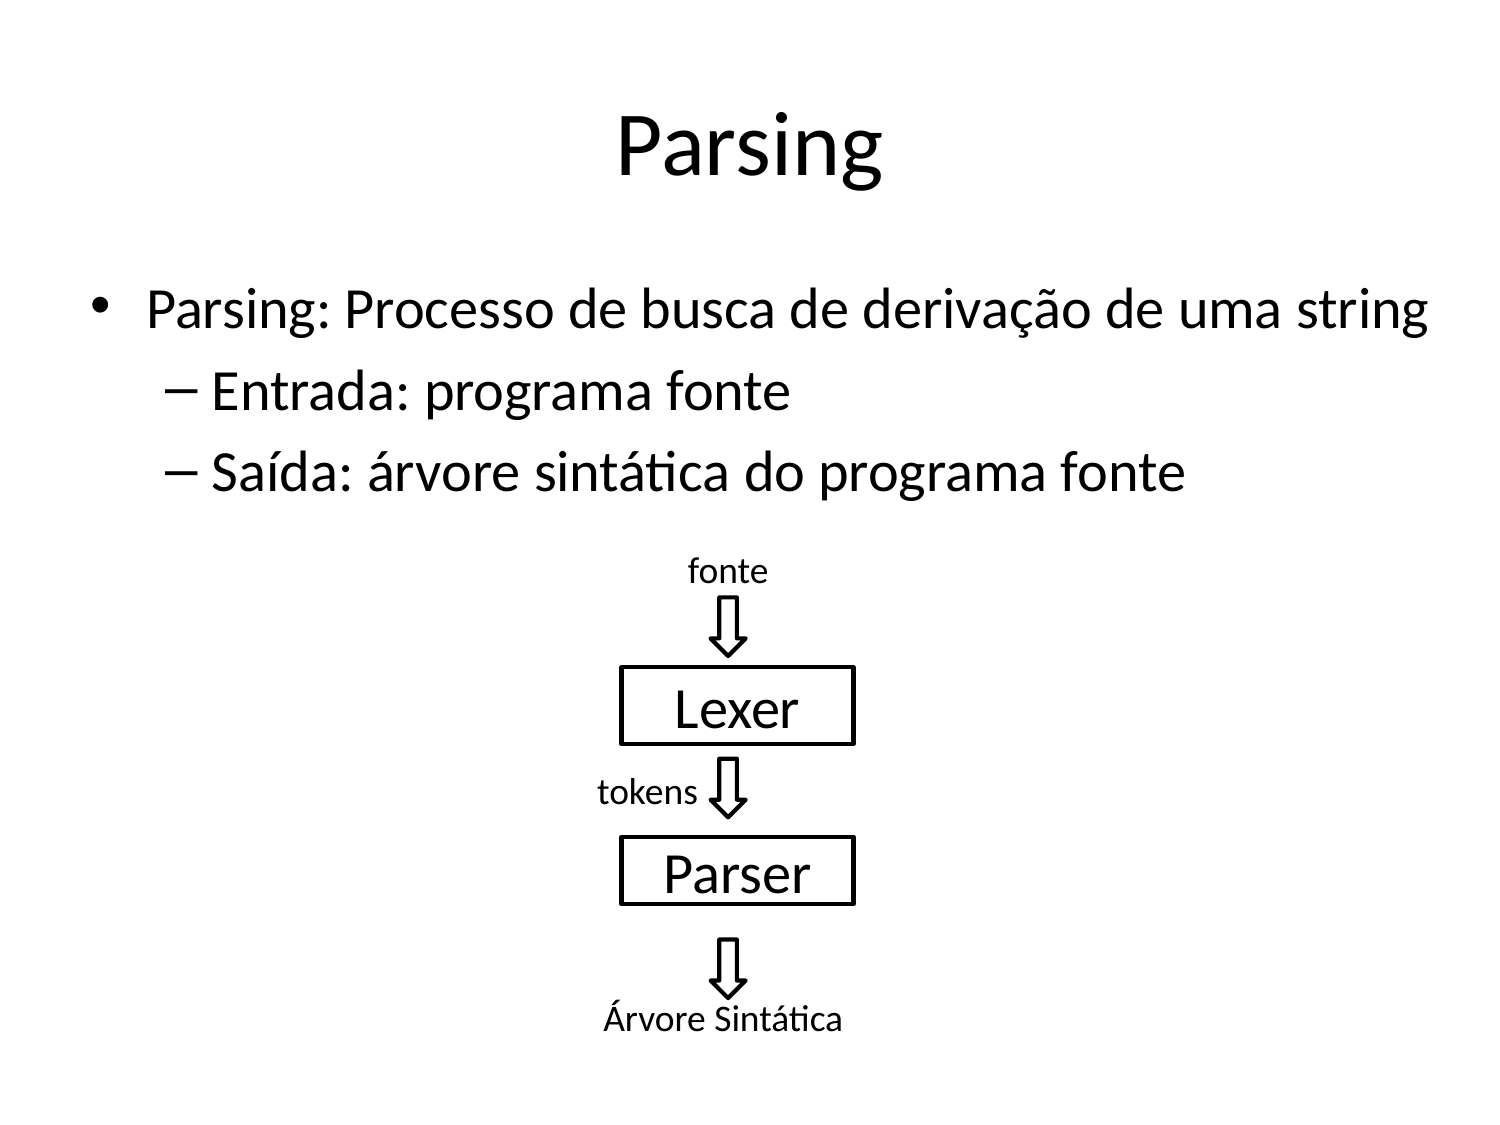

# Parsing
Parsing: Processo de busca de derivação de uma string
Entrada: programa fonte
Saída: árvore sintática do programa fonte

fonte

Lexer

tokens
Parser

Árvore Sintática